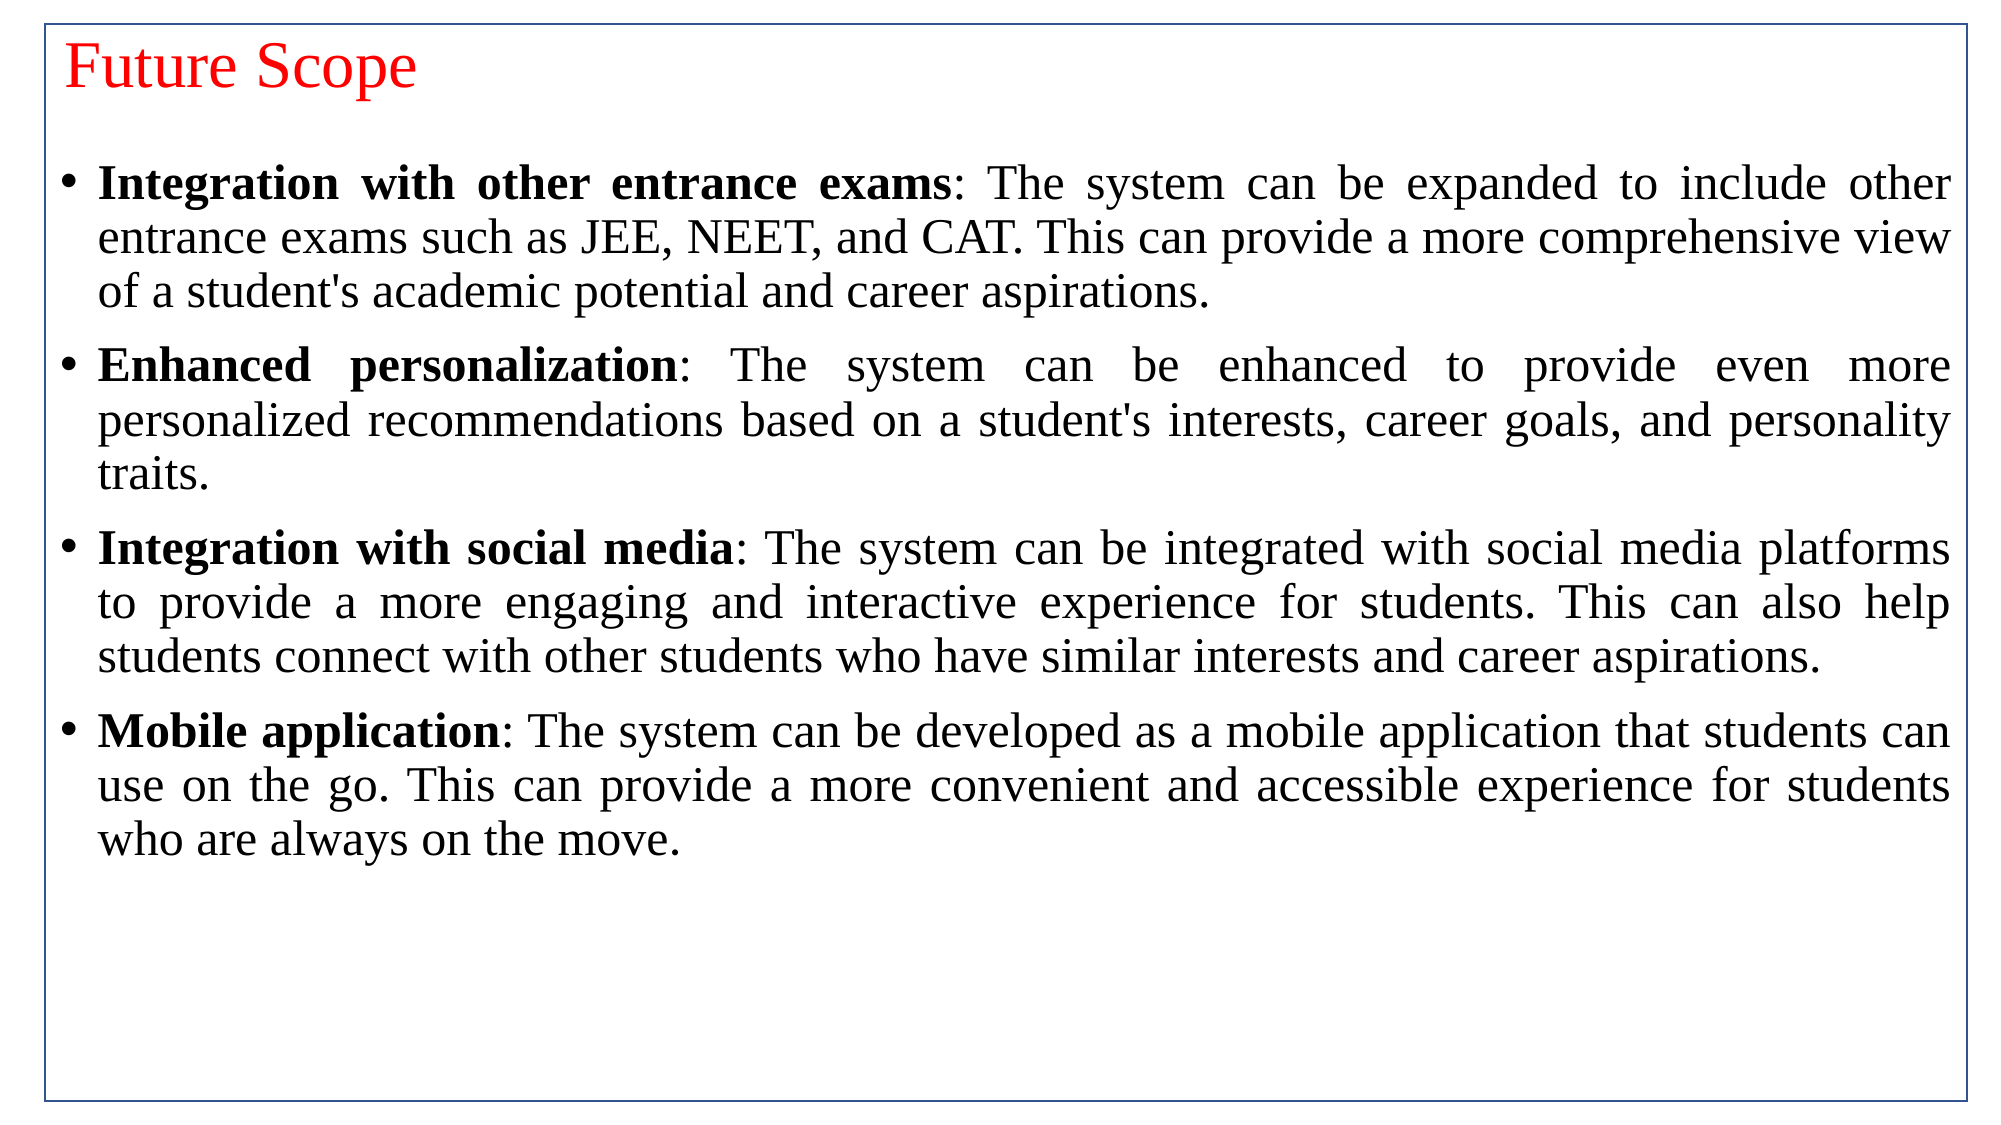

# Future Scope

Integration with other entrance exams: The system can be expanded to include other entrance exams such as JEE, NEET, and CAT. This can provide a more comprehensive view of a student's academic potential and career aspirations.
Enhanced personalization: The system can be enhanced to provide even more personalized recommendations based on a student's interests, career goals, and personality traits.
Integration with social media: The system can be integrated with social media platforms to provide a more engaging and interactive experience for students. This can also help students connect with other students who have similar interests and career aspirations.
Mobile application: The system can be developed as a mobile application that students can use on the go. This can provide a more convenient and accessible experience for students who are always on the move.